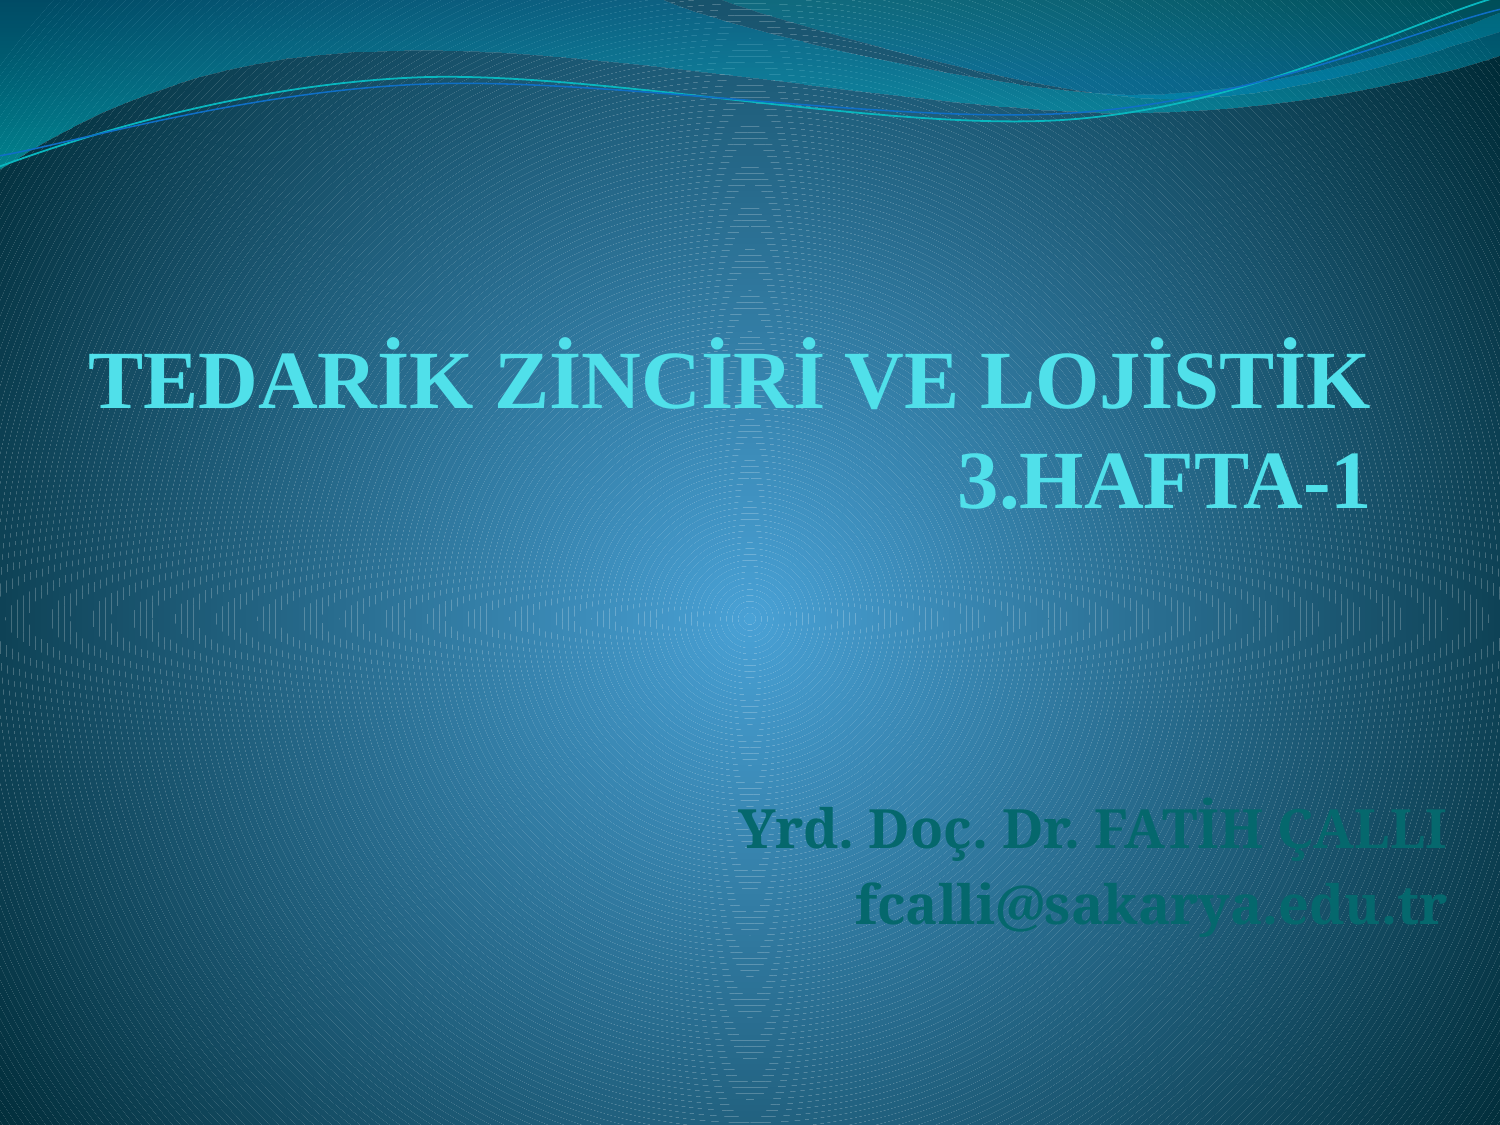

# TEDARİK ZİNCİRİ VE LOJİSTİK 3.HAFTA-1
Yrd. Doç. Dr. FATİH ÇALLI
fcalli@sakarya.edu.tr